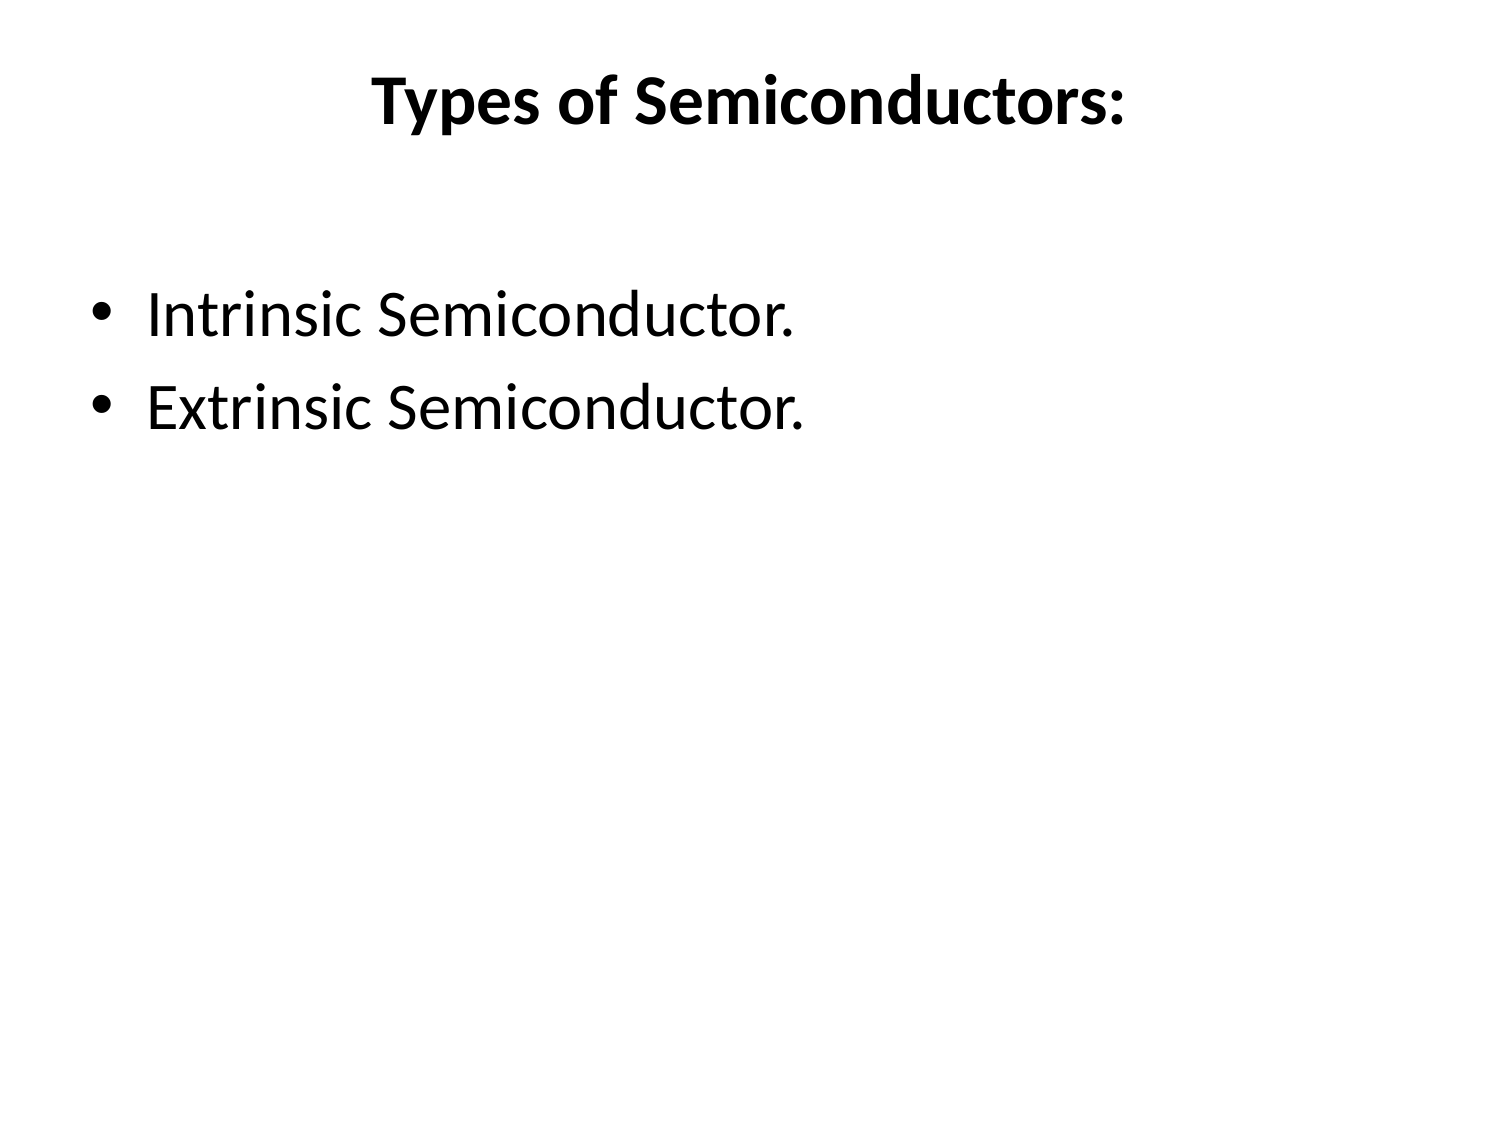

# Types of Semiconductors:
Intrinsic Semiconductor.
Extrinsic Semiconductor.